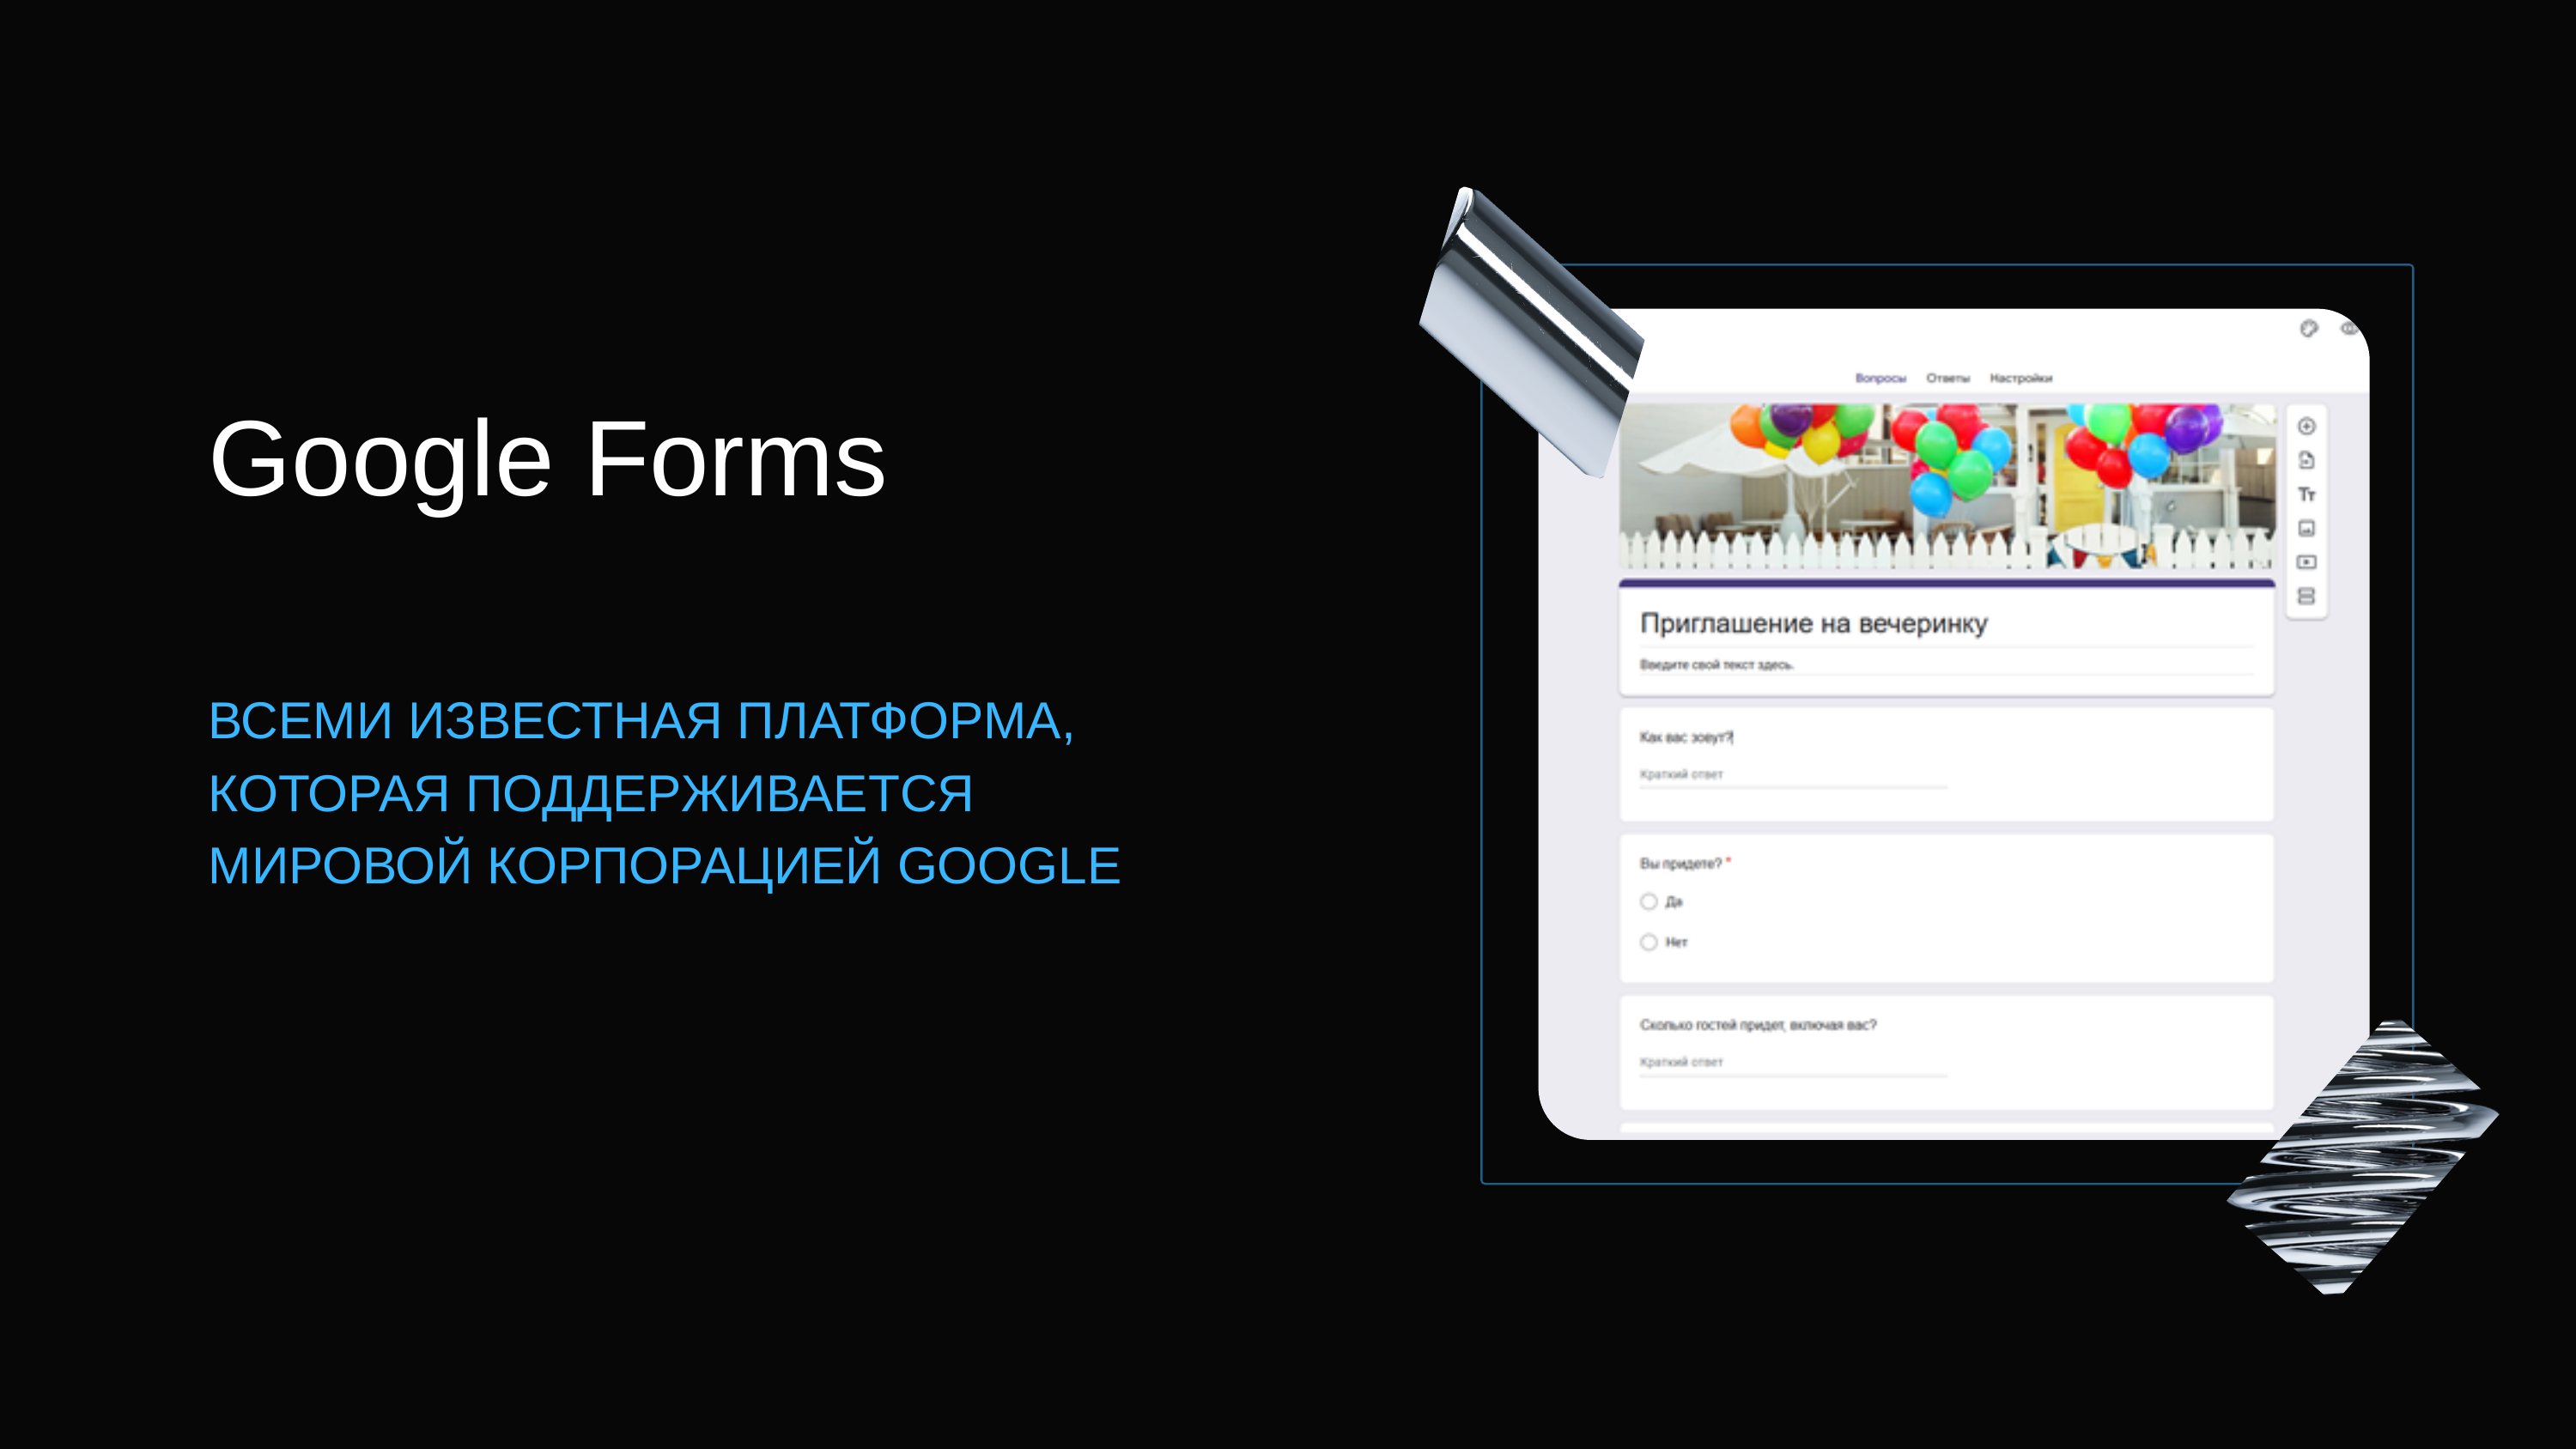

Google Forms
ВСЕМИ ИЗВЕСТНАЯ ПЛАТФОРМА, КОТОРАЯ ПОДДЕРЖИВАЕТСЯ МИРОВОЙ КОРПОРАЦИЕЙ GOOGLE